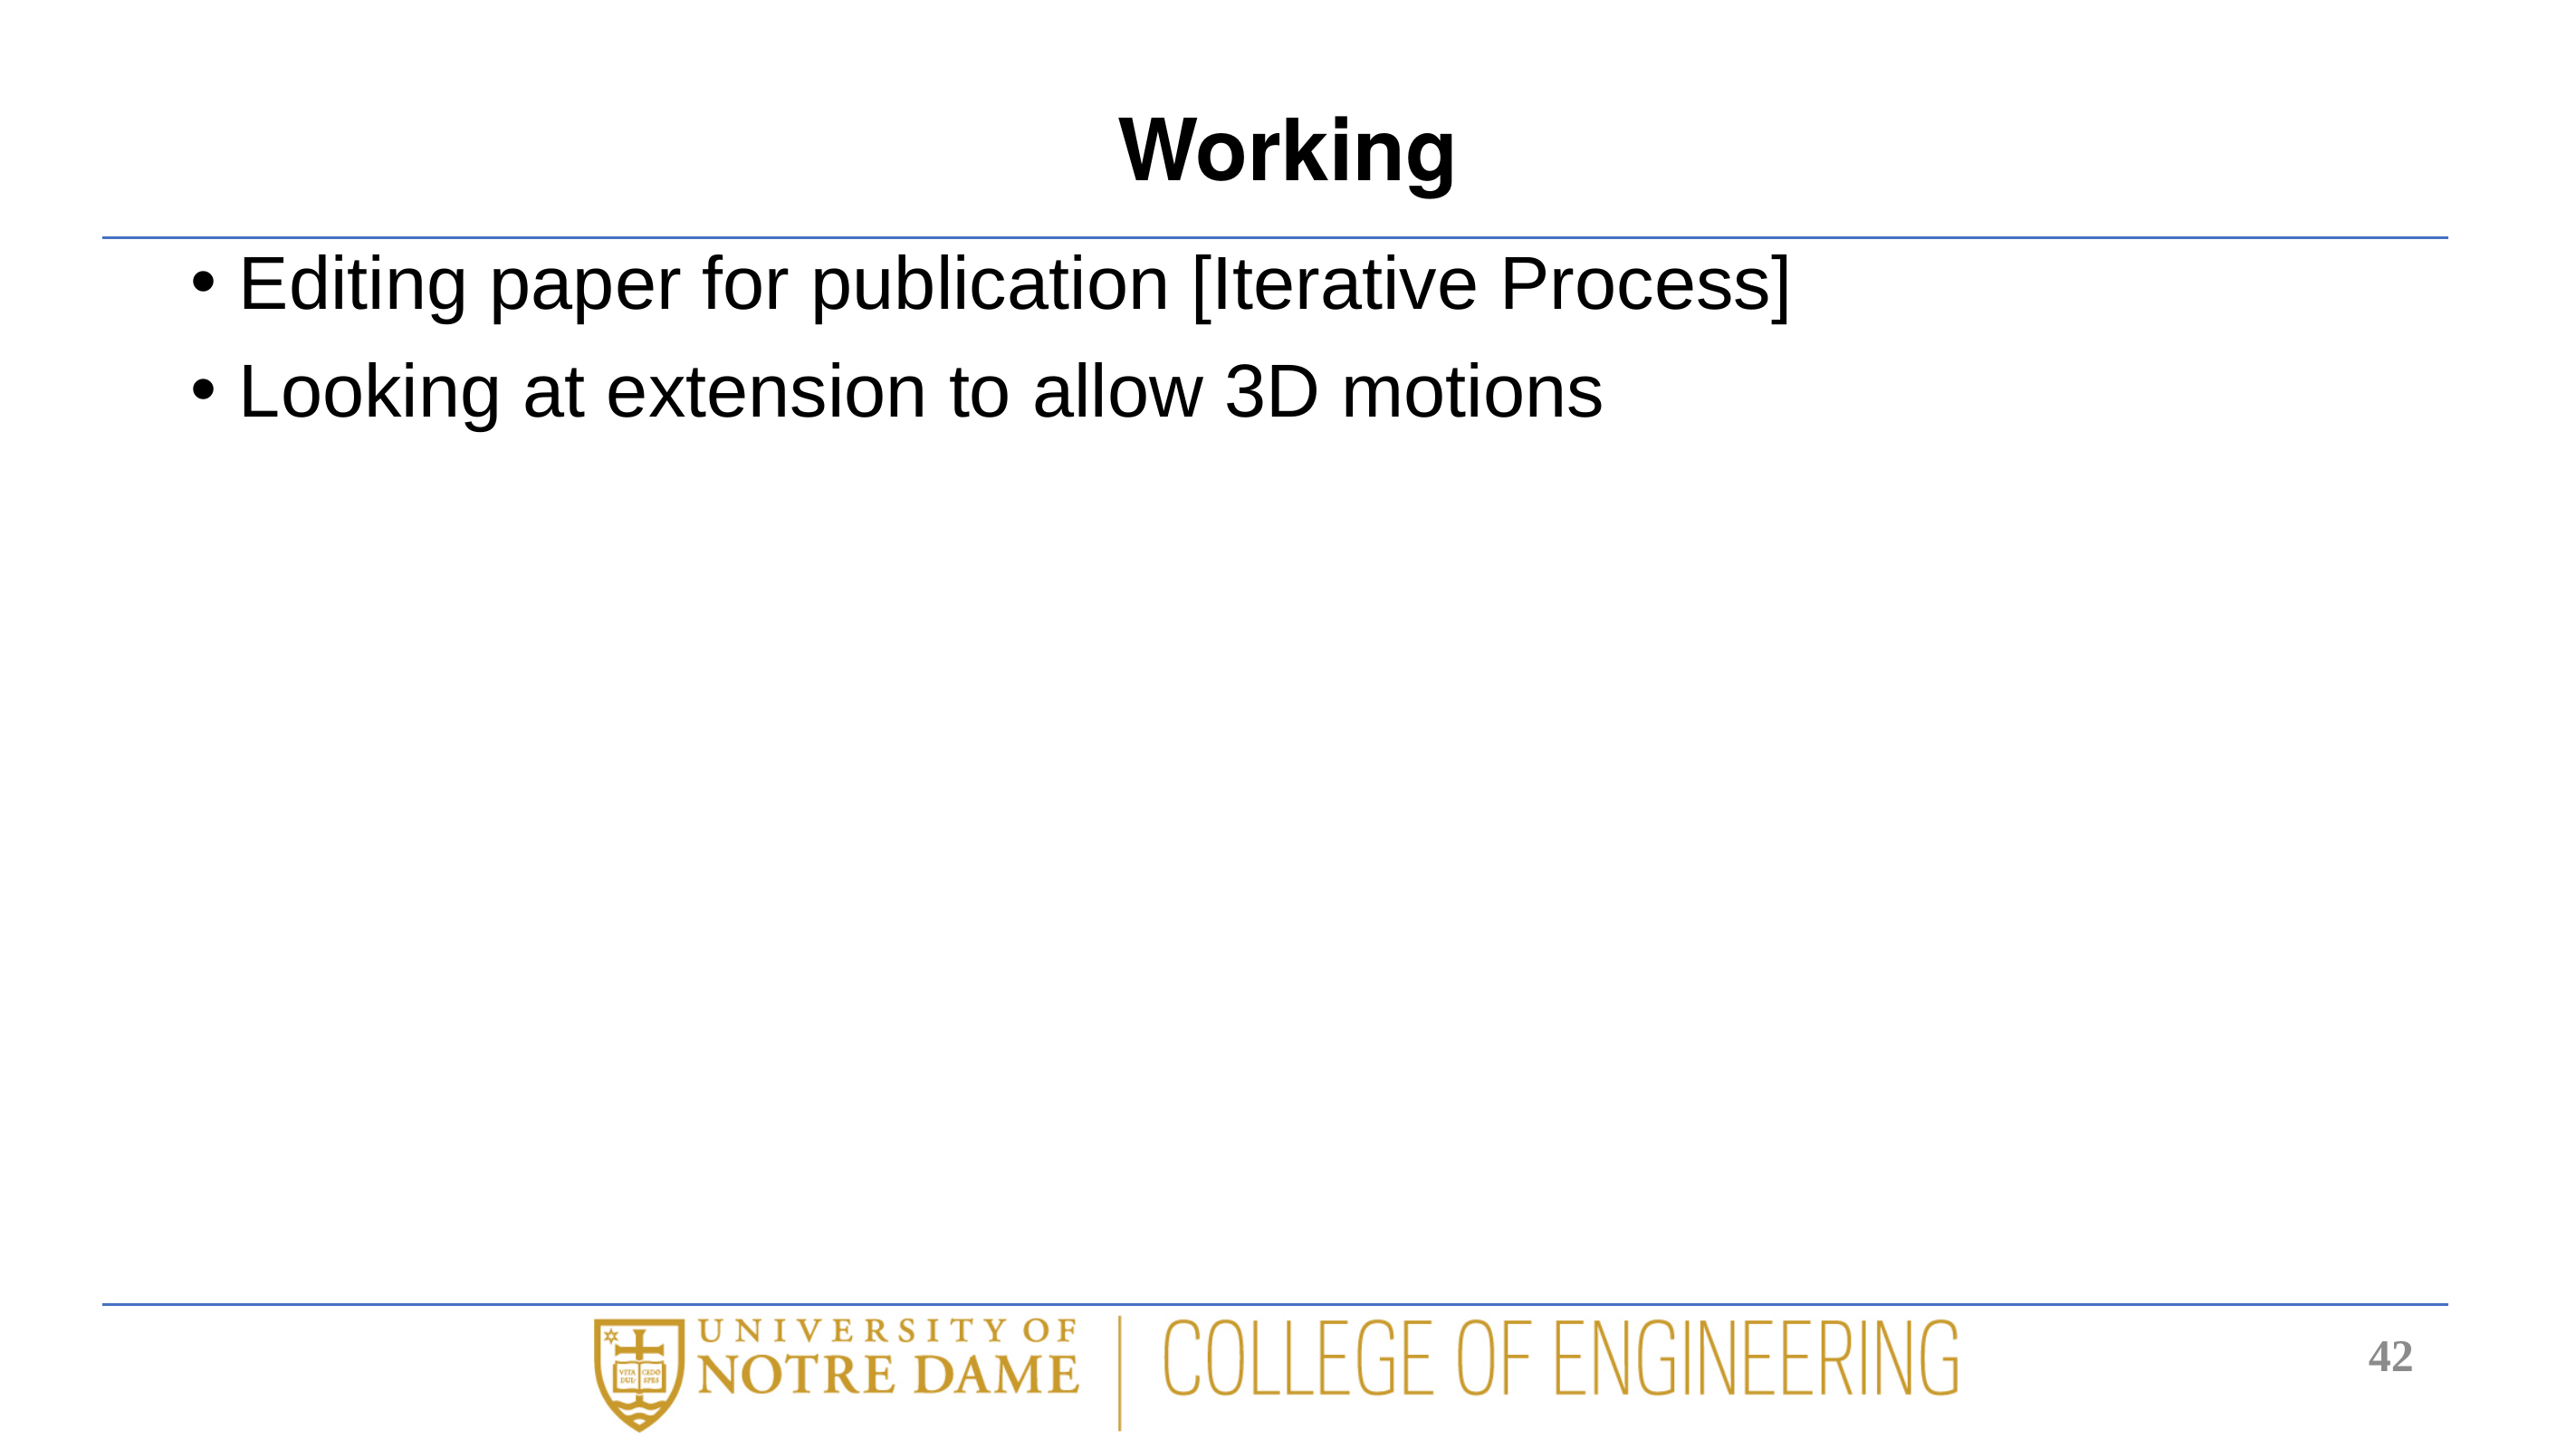

# Working
Editing paper for publication [Iterative Process]
Looking at extension to allow 3D motions

42